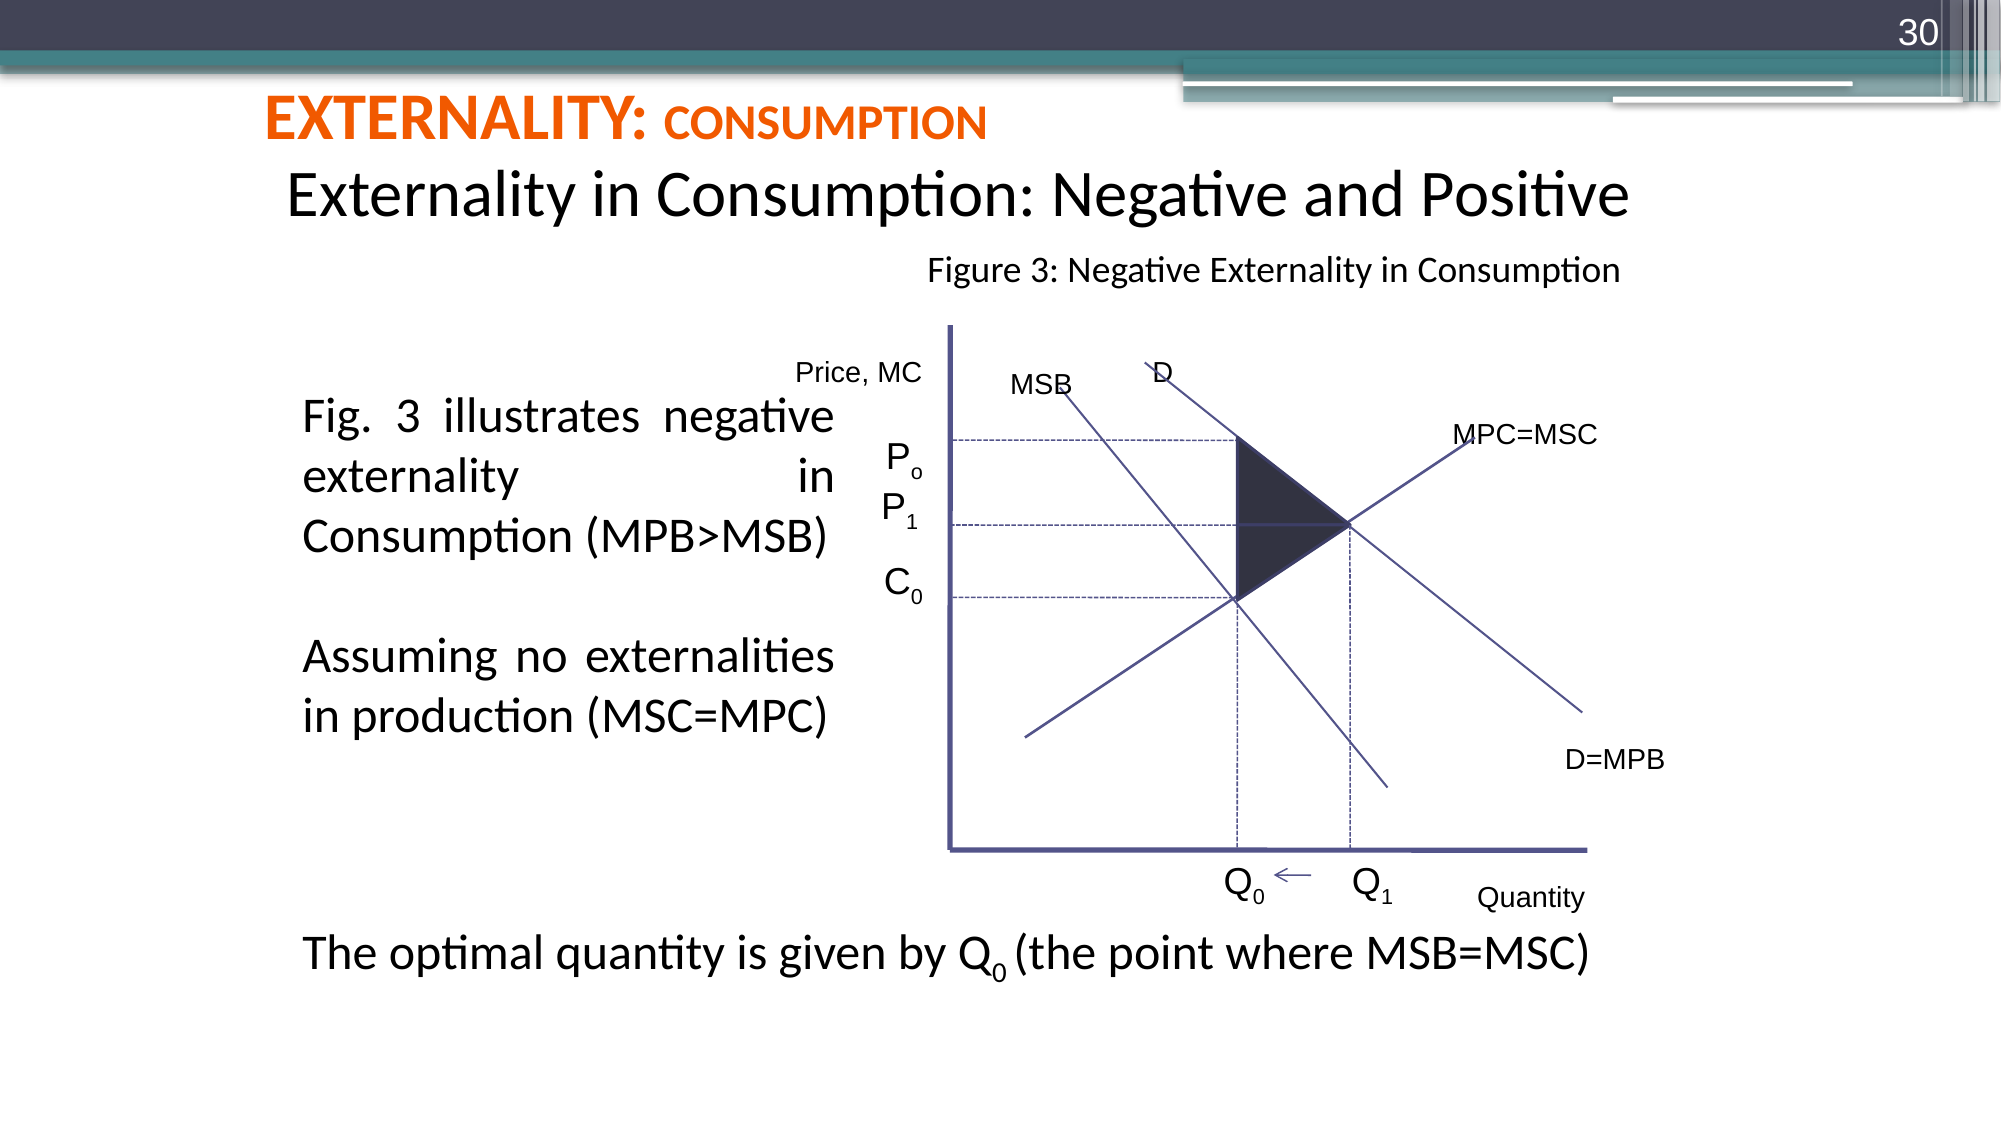

30
externality: Consumption
Externality in Consumption: Negative and Positive
Figure 3: Negative Externality in Consumption
Price, MC
D
MSB
MPC=MSC
Fig. 3 illustrates negative externality in Consumption (MPB>MSB)

Assuming no externalities in production (MSC=MPC)

Po

P1

C0
D=MPB
Quantity
Q0
Q1
The optimal quantity is given by Q0 (the point where MSB=MSC)